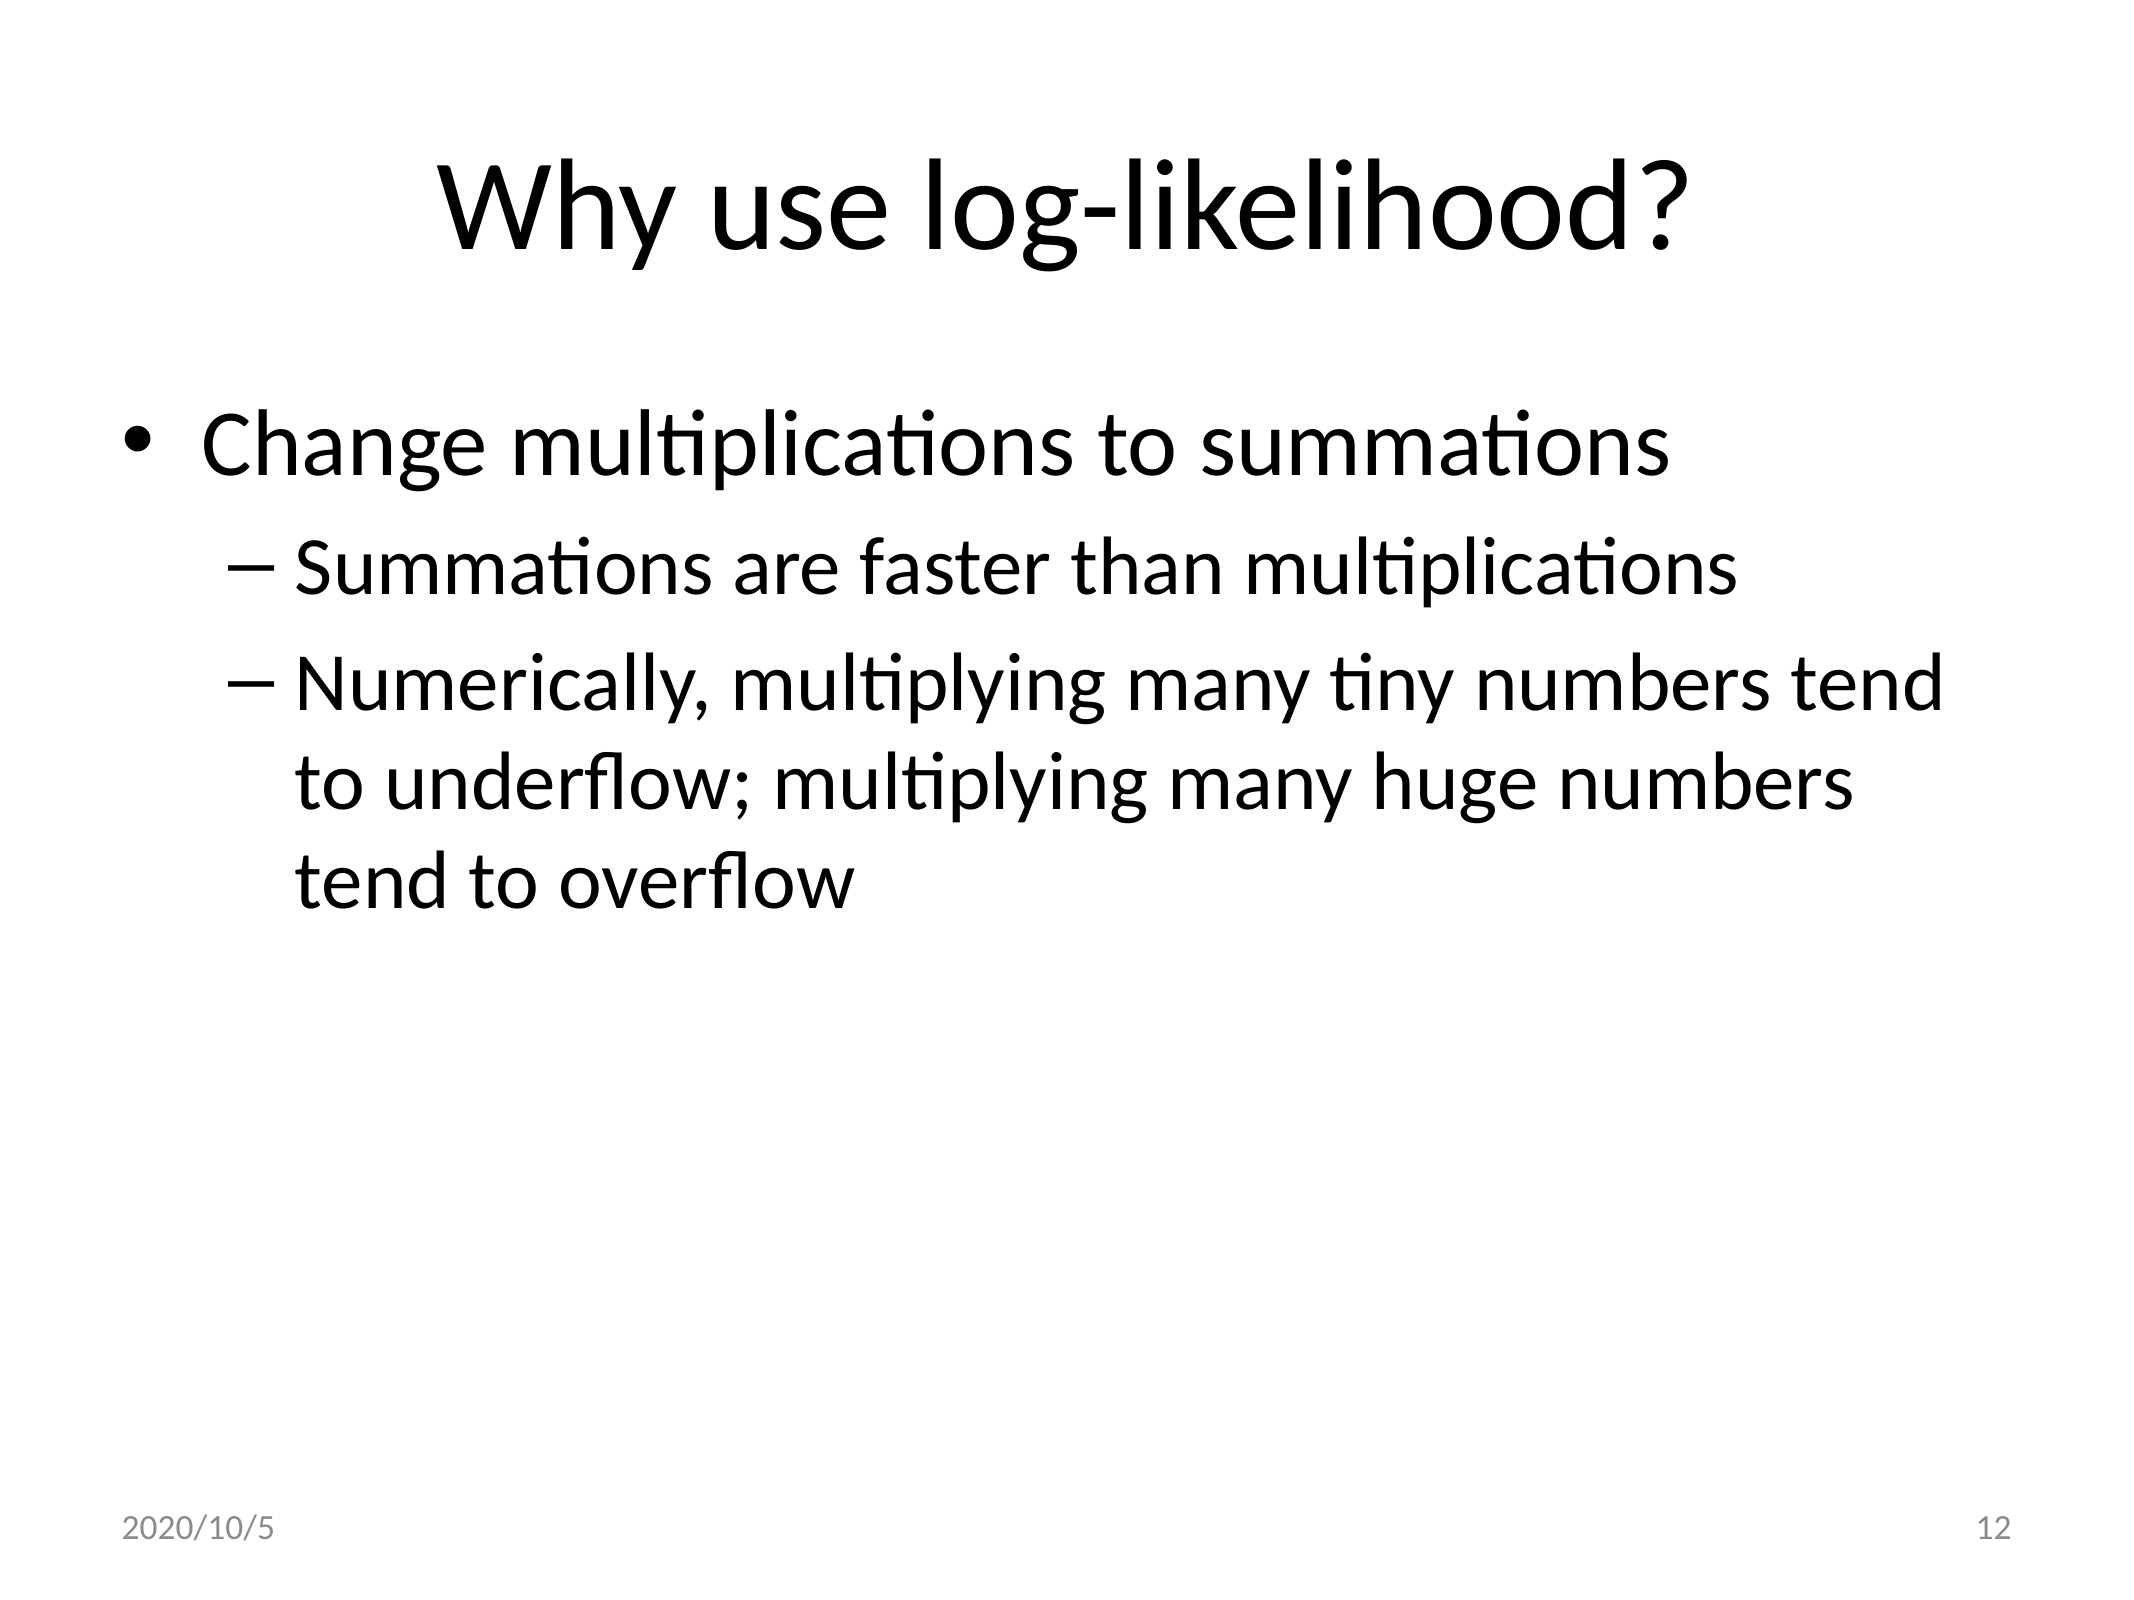

# Why use log-likelihood?
Change multiplications to summations
Summations are faster than multiplications
Numerically, multiplying many tiny numbers tend to underflow; multiplying many huge numbers tend to overflow
2020/10/5
12